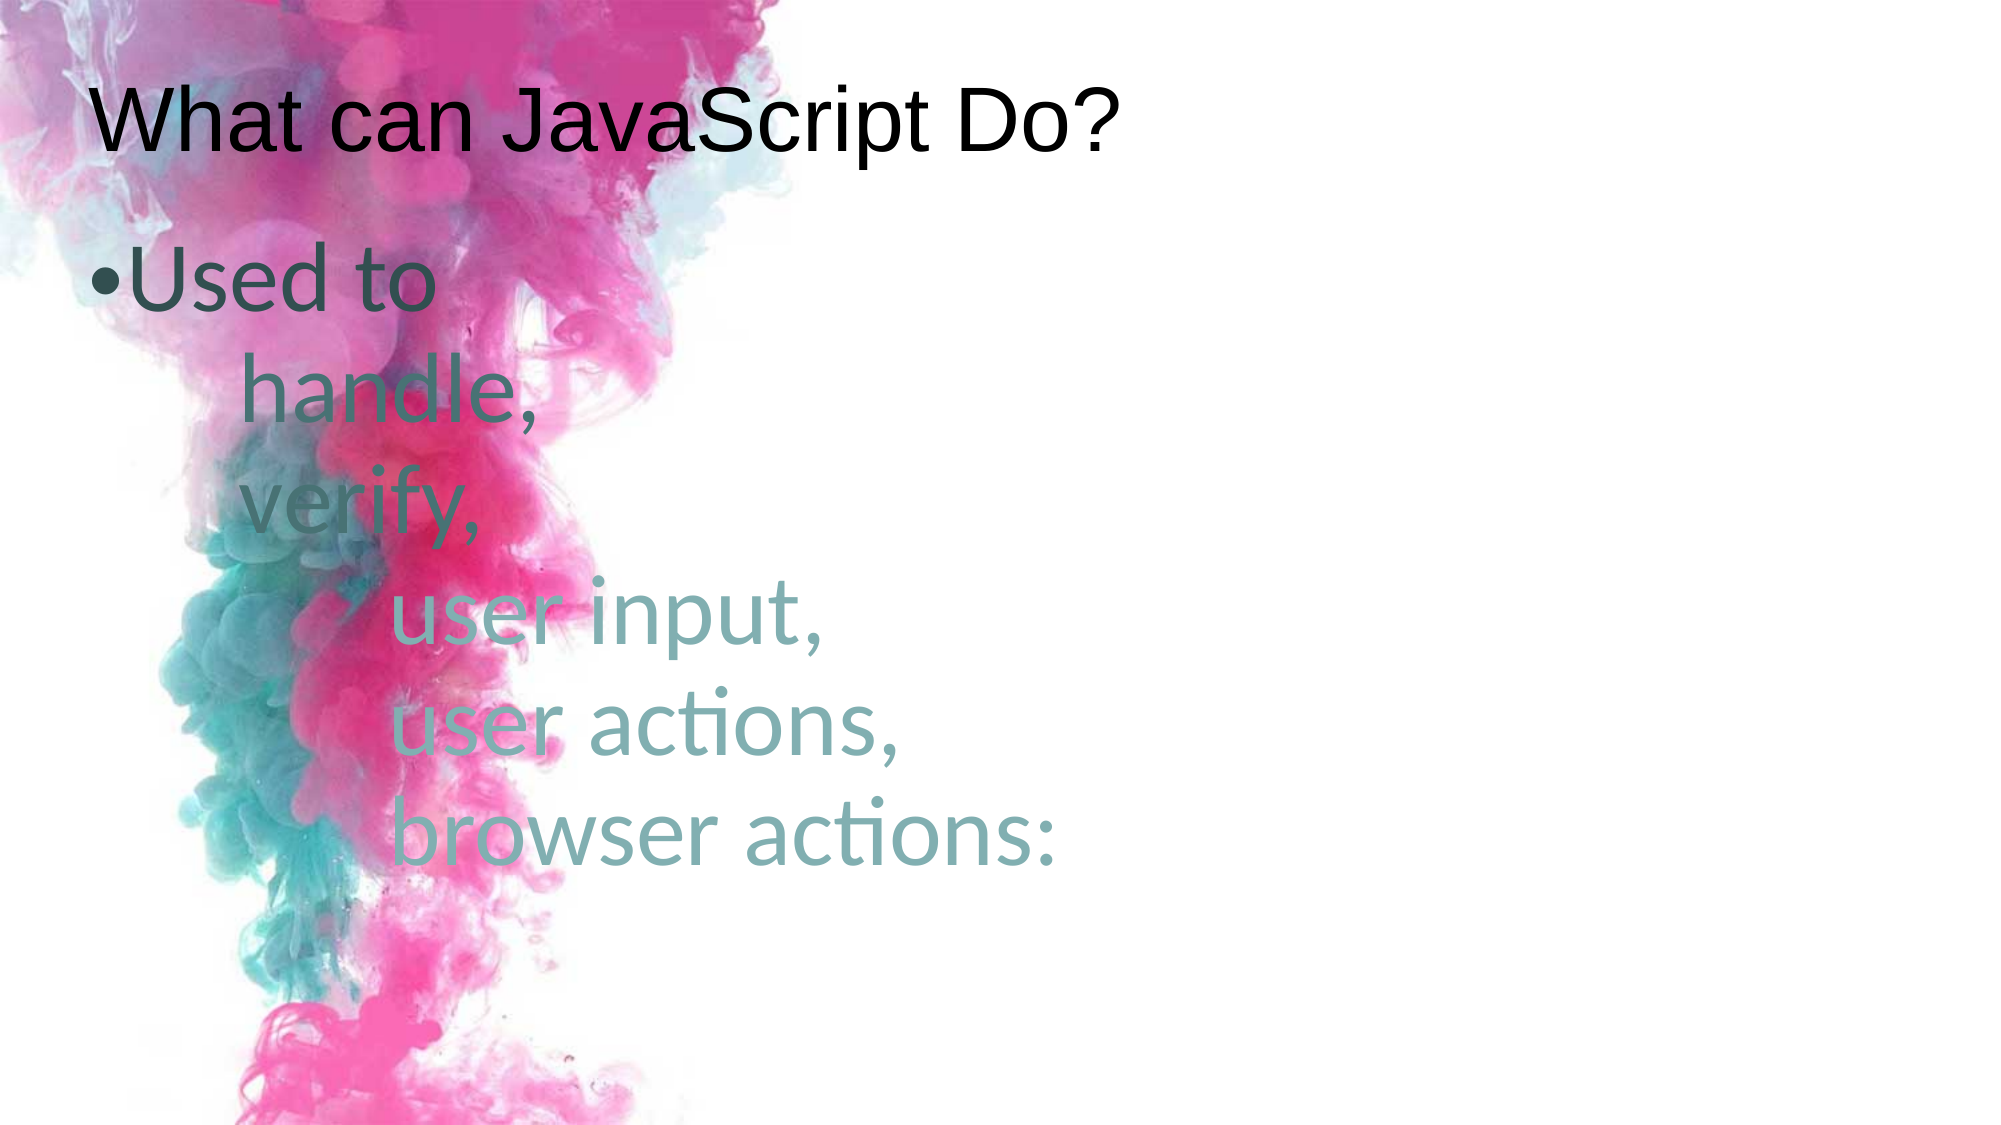

# What can JavaScript Do?
Used to
	handle,
	verify,
		user input,
		user actions,
		browser actions: